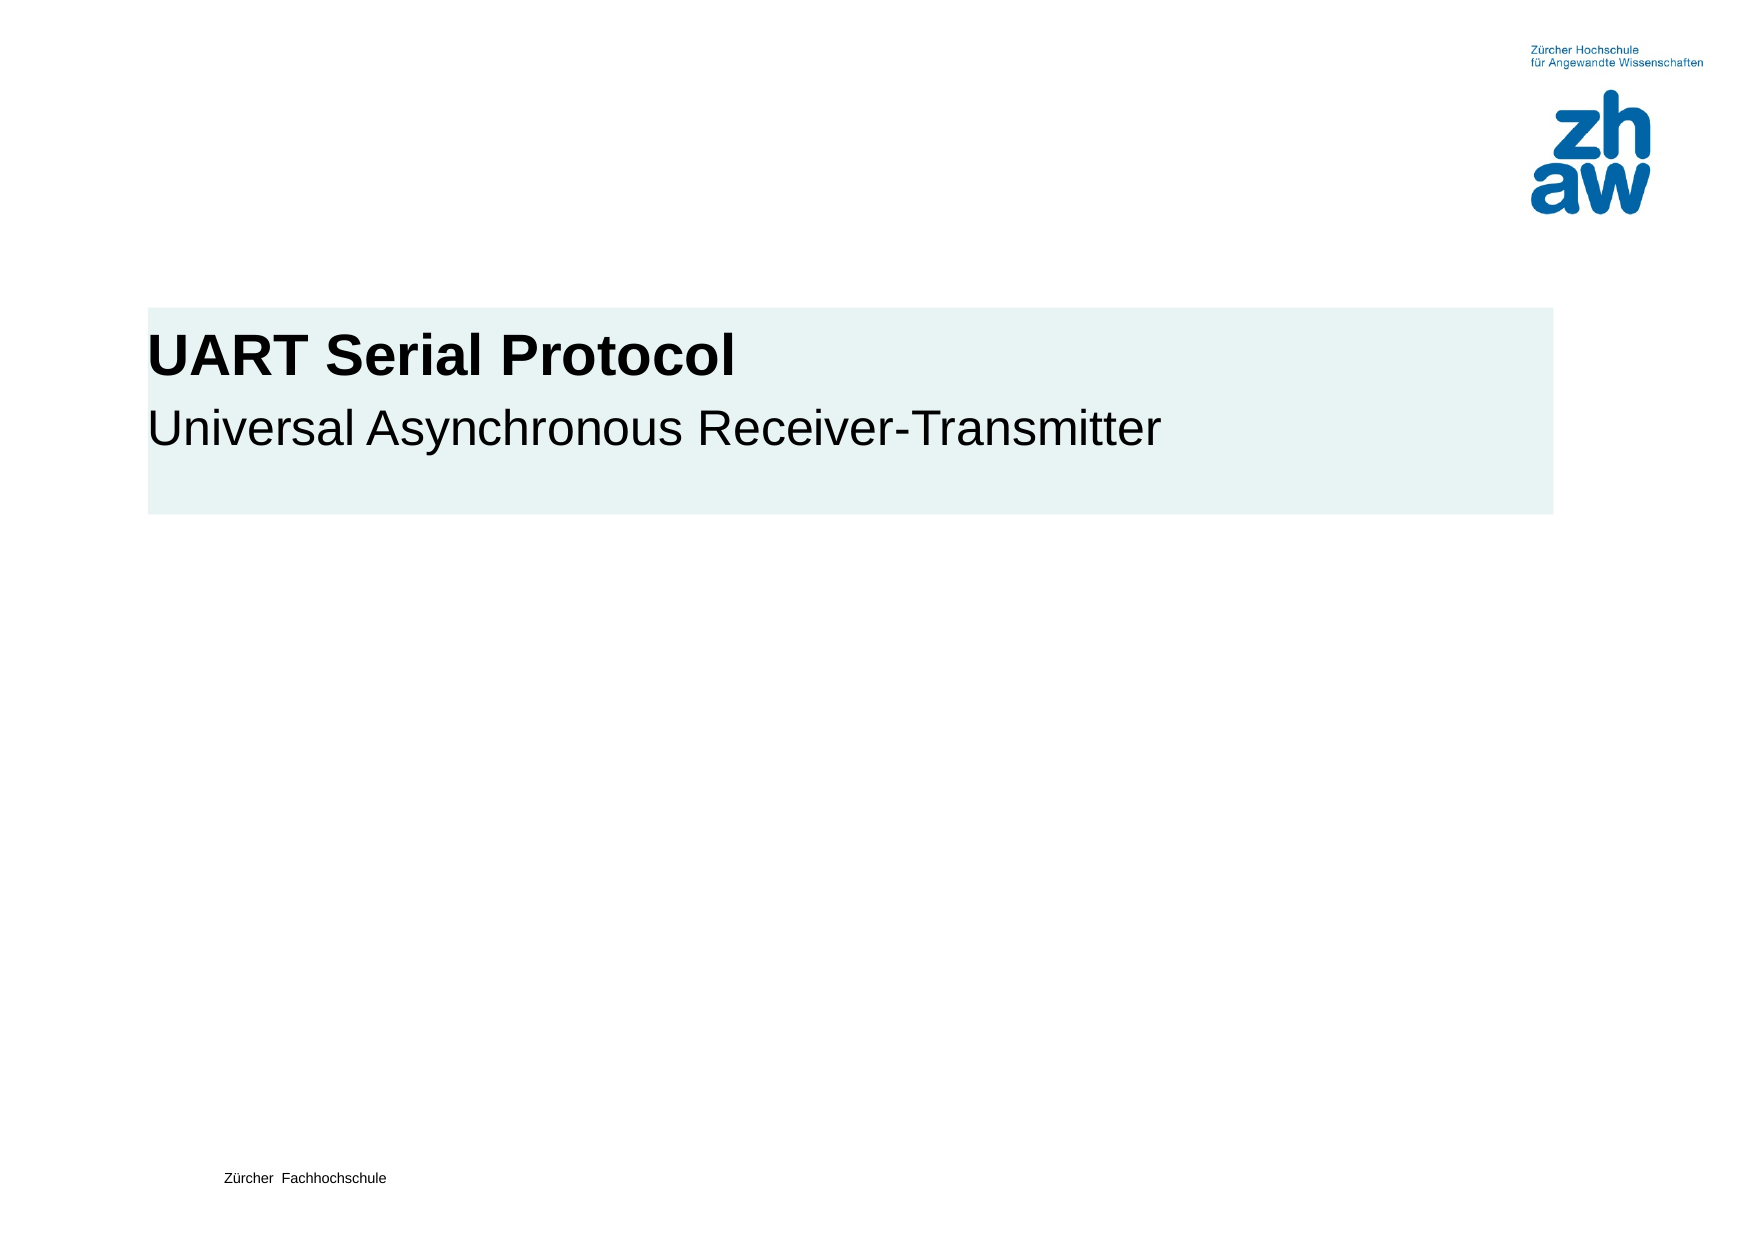

# UART Serial Protocol Universal Asynchronous Receiver-Transmitter